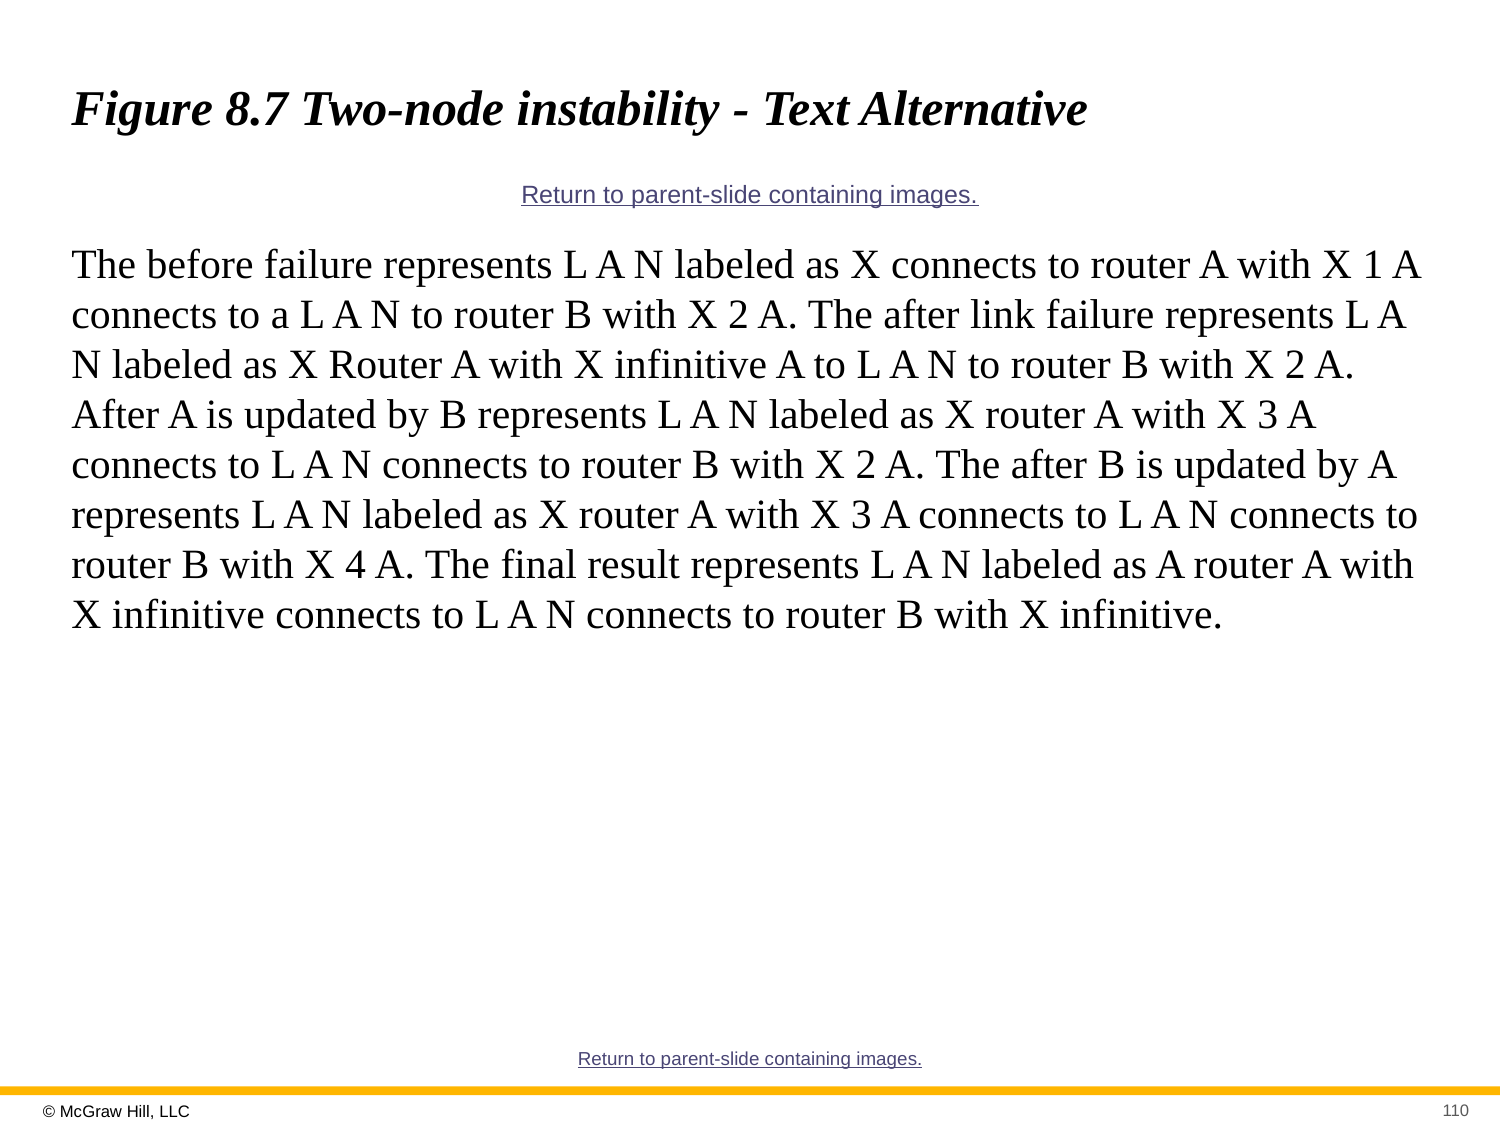

# Figure 8.7 Two-node instability - Text Alternative
Return to parent-slide containing images.
The before failure represents L A N labeled as X connects to router A with X 1 A connects to a L A N to router B with X 2 A. The after link failure represents L A N labeled as X Router A with X infinitive A to L A N to router B with X 2 A. After A is updated by B represents L A N labeled as X router A with X 3 A connects to L A N connects to router B with X 2 A. The after B is updated by A represents L A N labeled as X router A with X 3 A connects to L A N connects to router B with X 4 A. The final result represents L A N labeled as A router A with X infinitive connects to L A N connects to router B with X infinitive.
Return to parent-slide containing images.
110